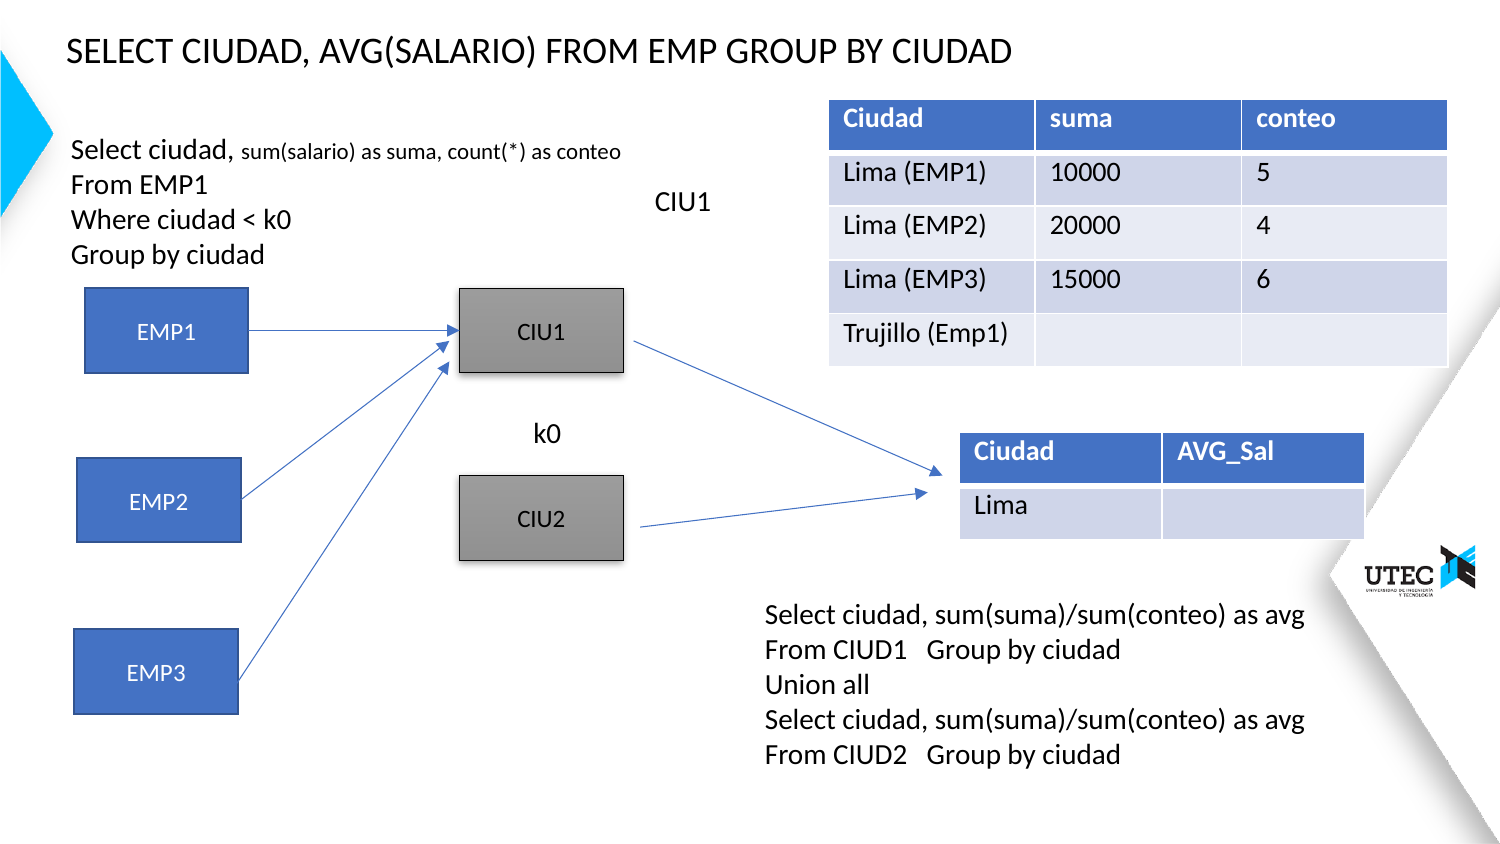

# SELECT CIUDAD, AVG(SALARIO) FROM EMP GROUP BY CIUDAD
| Ciudad | suma | conteo |
| --- | --- | --- |
| Lima (EMP1) | 10000 | 5 |
| Lima (EMP2) | 20000 | 4 |
| Lima (EMP3) | 15000 | 6 |
| Trujillo (Emp1) |  |  |
Select ciudad, sum(salario) as suma, count(*) as conteo
From EMP1
Where ciudad < k0
Group by ciudad
CIU1
EMP1
CIU1
k0
| Ciudad | AVG\_Sal |
| --- | --- |
| Lima |  |
EMP2
CIU2
Select ciudad, sum(suma)/sum(conteo) as avg
From CIUD1   Group by ciudad
Union all
Select ciudad, sum(suma)/sum(conteo) as avg
From CIUD2   Group by ciudad
EMP3